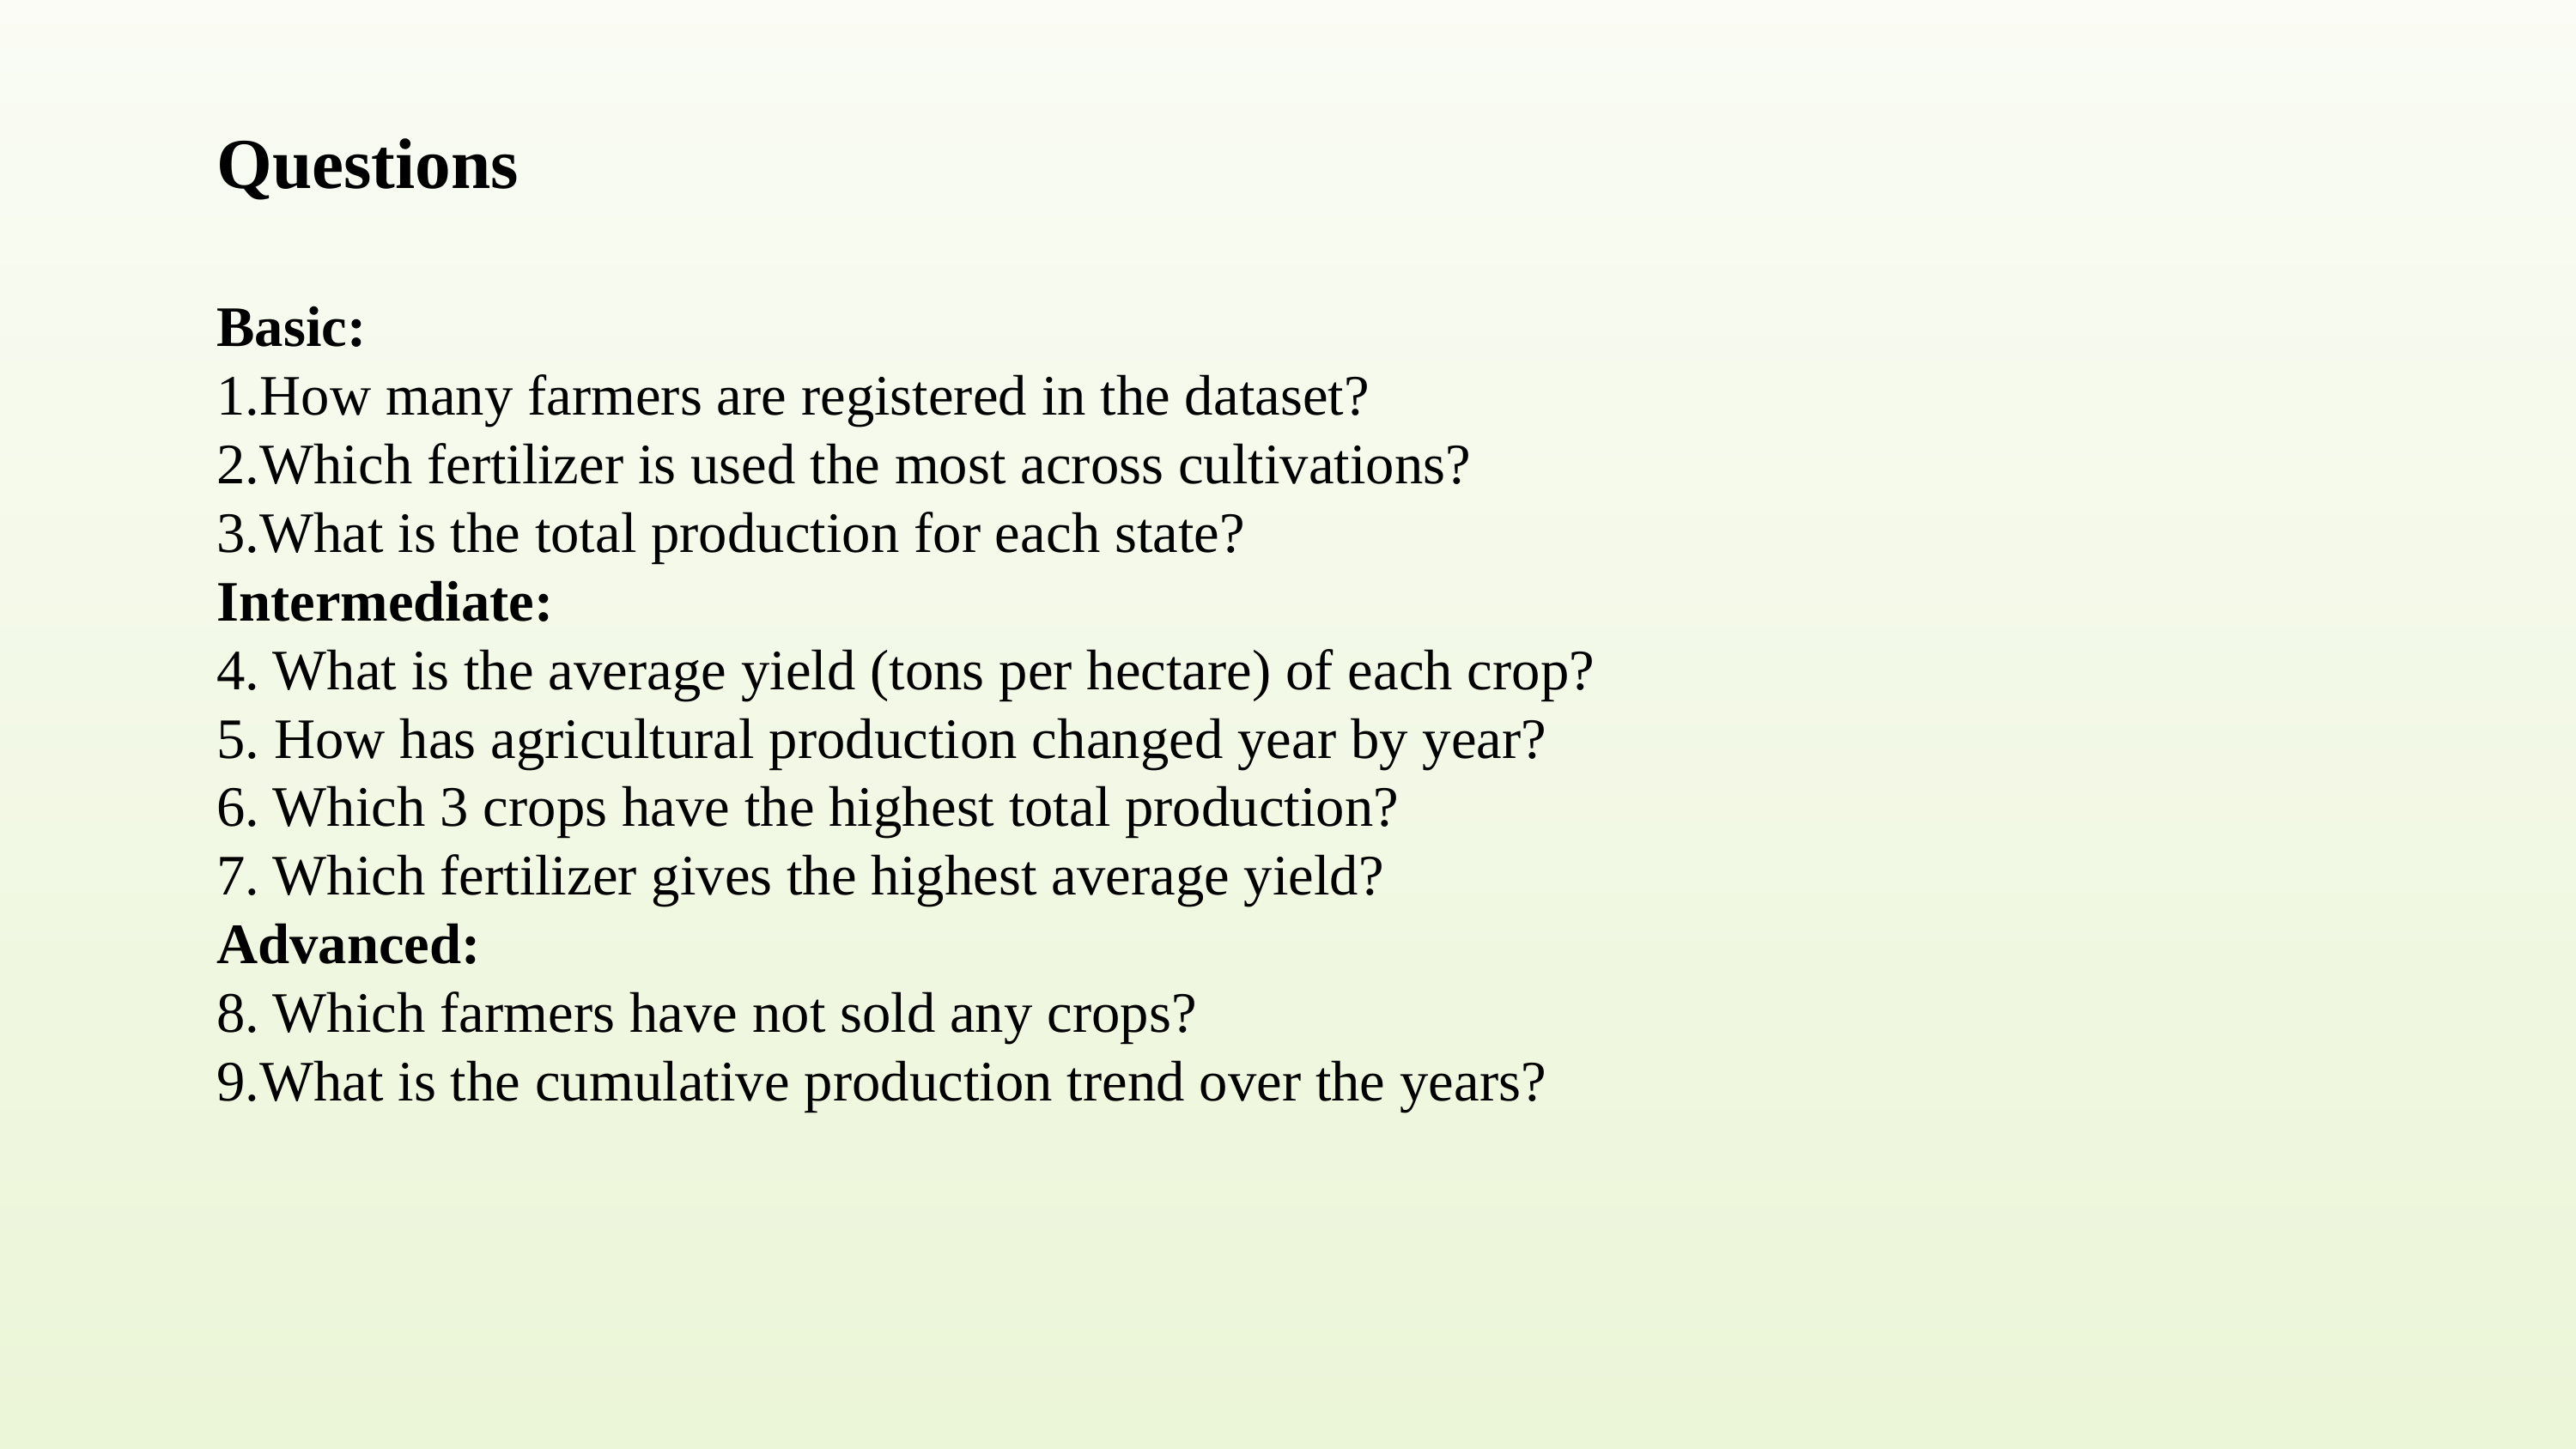

Questions

Basic:
How many farmers are registered in the dataset?
Which fertilizer is used the most across cultivations?
What is the total production for each state?
Intermediate:
4. What is the average yield (tons per hectare) of each crop?
5. How has agricultural production changed year by year?
6. Which 3 crops have the highest total production?
7. Which fertilizer gives the highest average yield?
Advanced:
8. Which farmers have not sold any crops?
9.What is the cumulative production trend over the years?